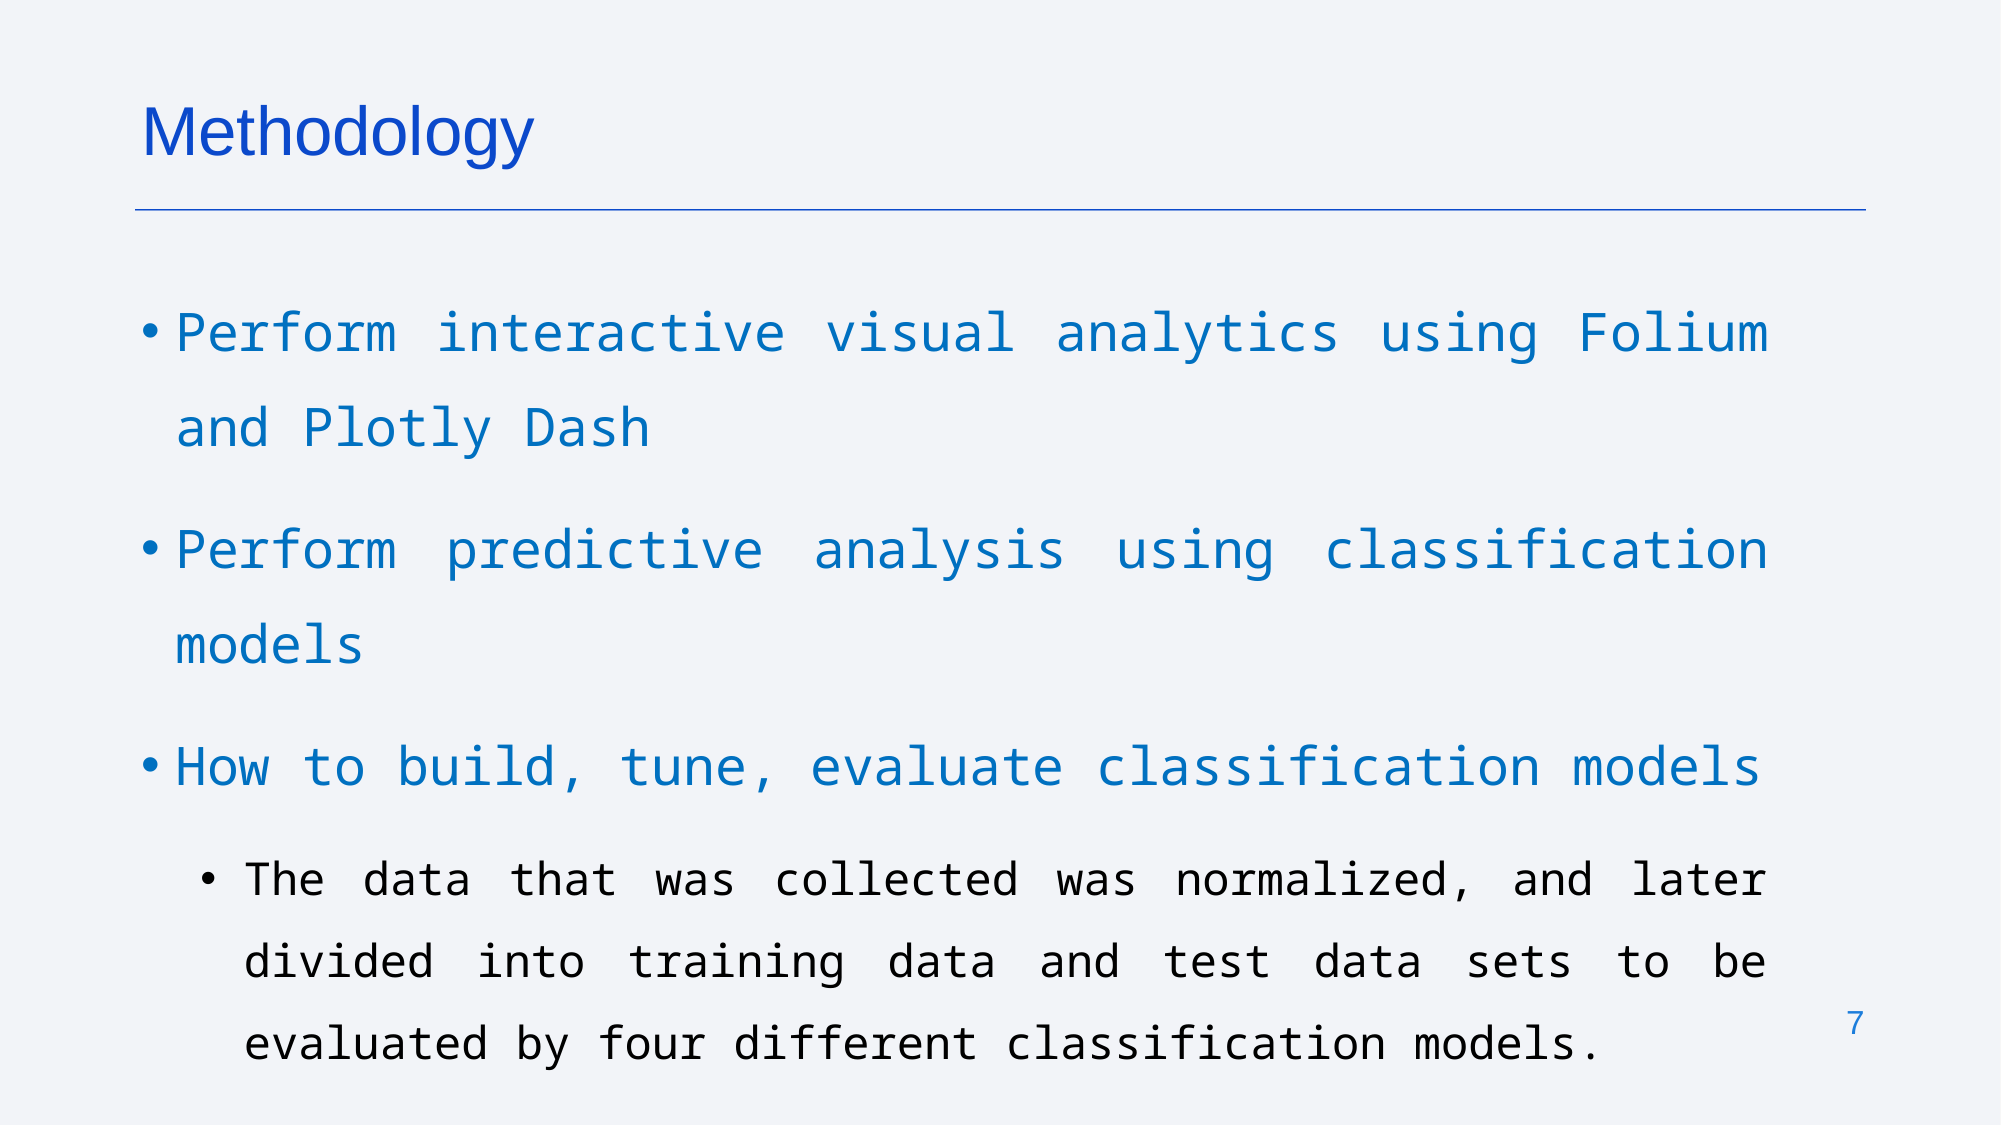

Methodology
Perform interactive visual analytics using Folium and Plotly Dash
Perform predictive analysis using classification models
How to build, tune, evaluate classification models
The data that was collected was normalized, and later divided into training data and test data sets to be evaluated by four different classification models.

7